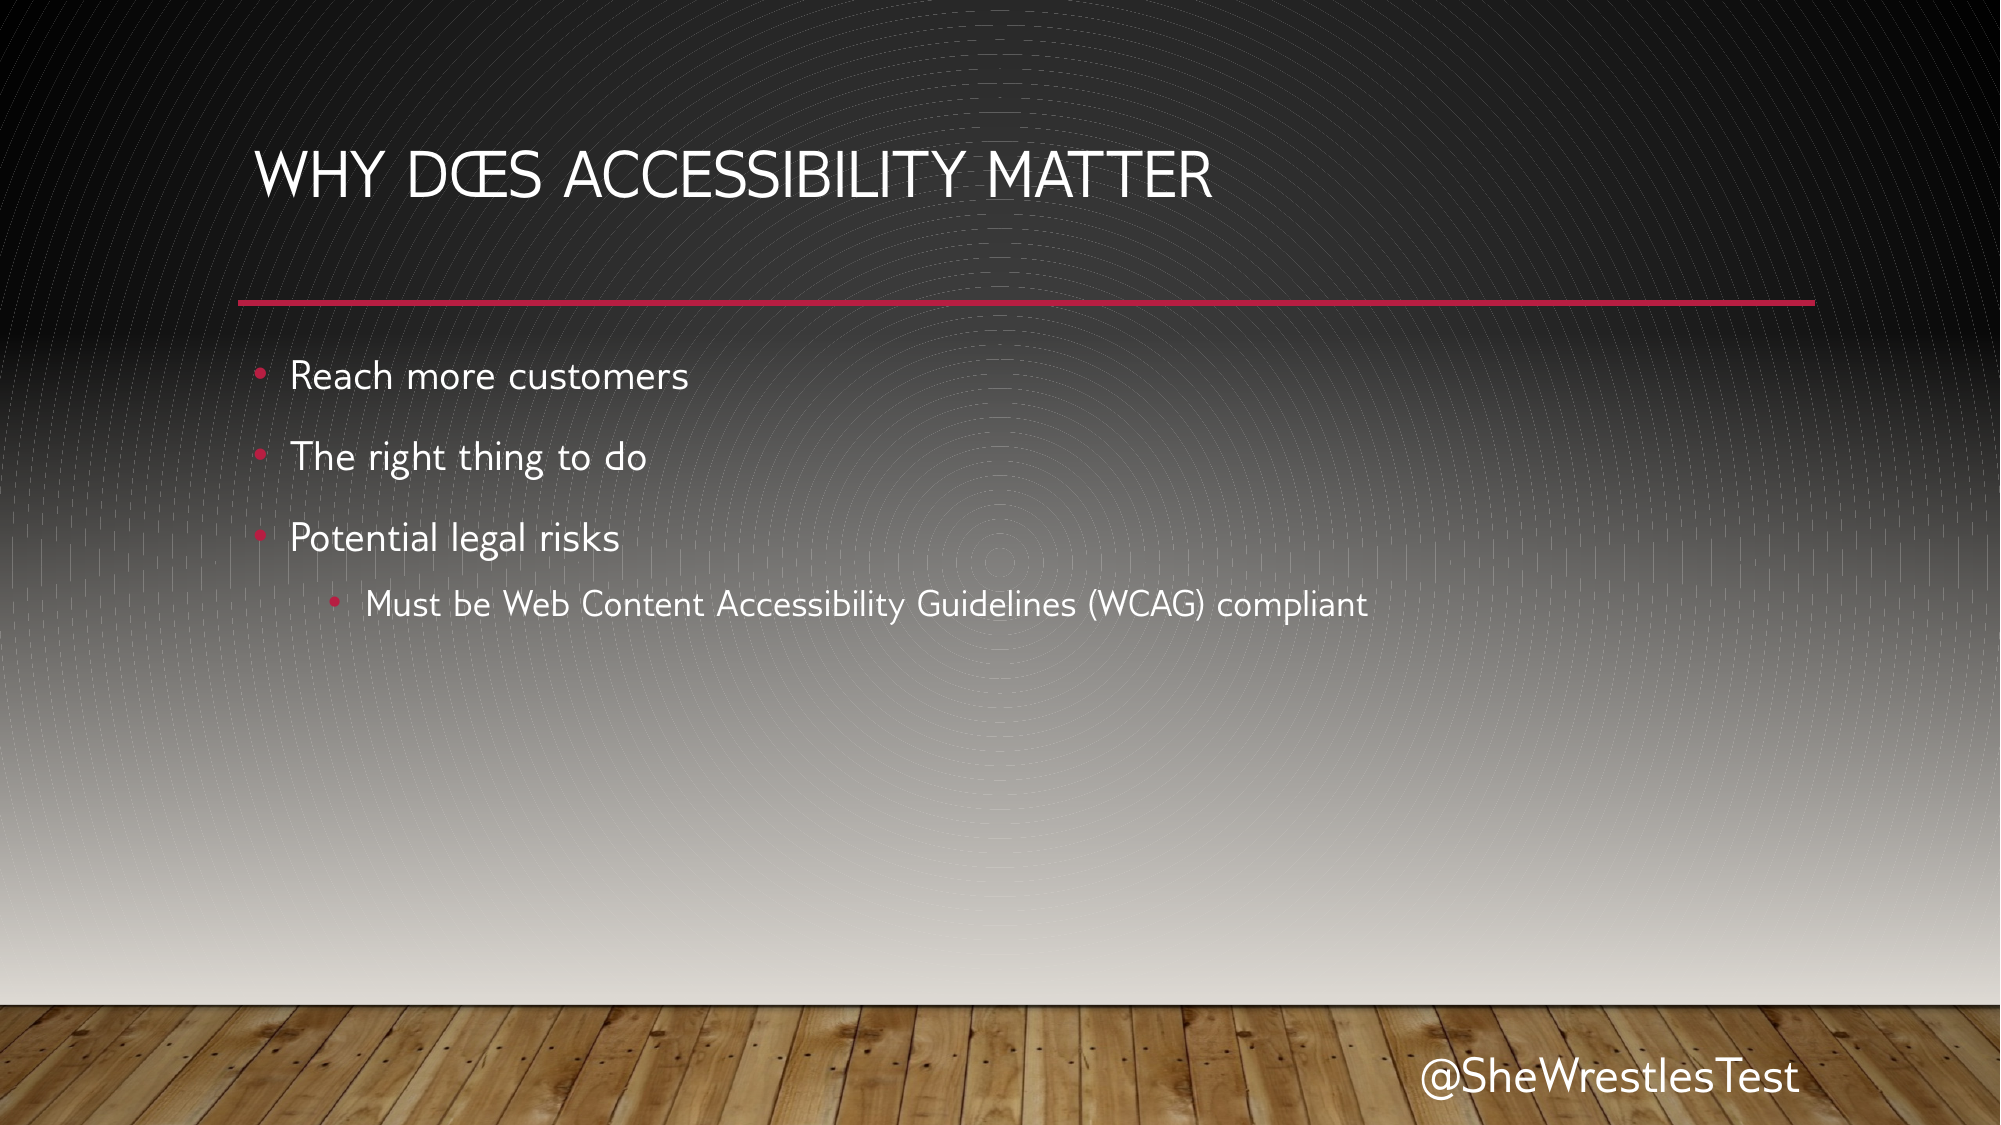

# Why Does Accessibility Matter
Reach more customers
The right thing to do
Potential legal risks
Must be Web Content Accessibility Guidelines (WCAG) compliant

@SheWrestlesTest